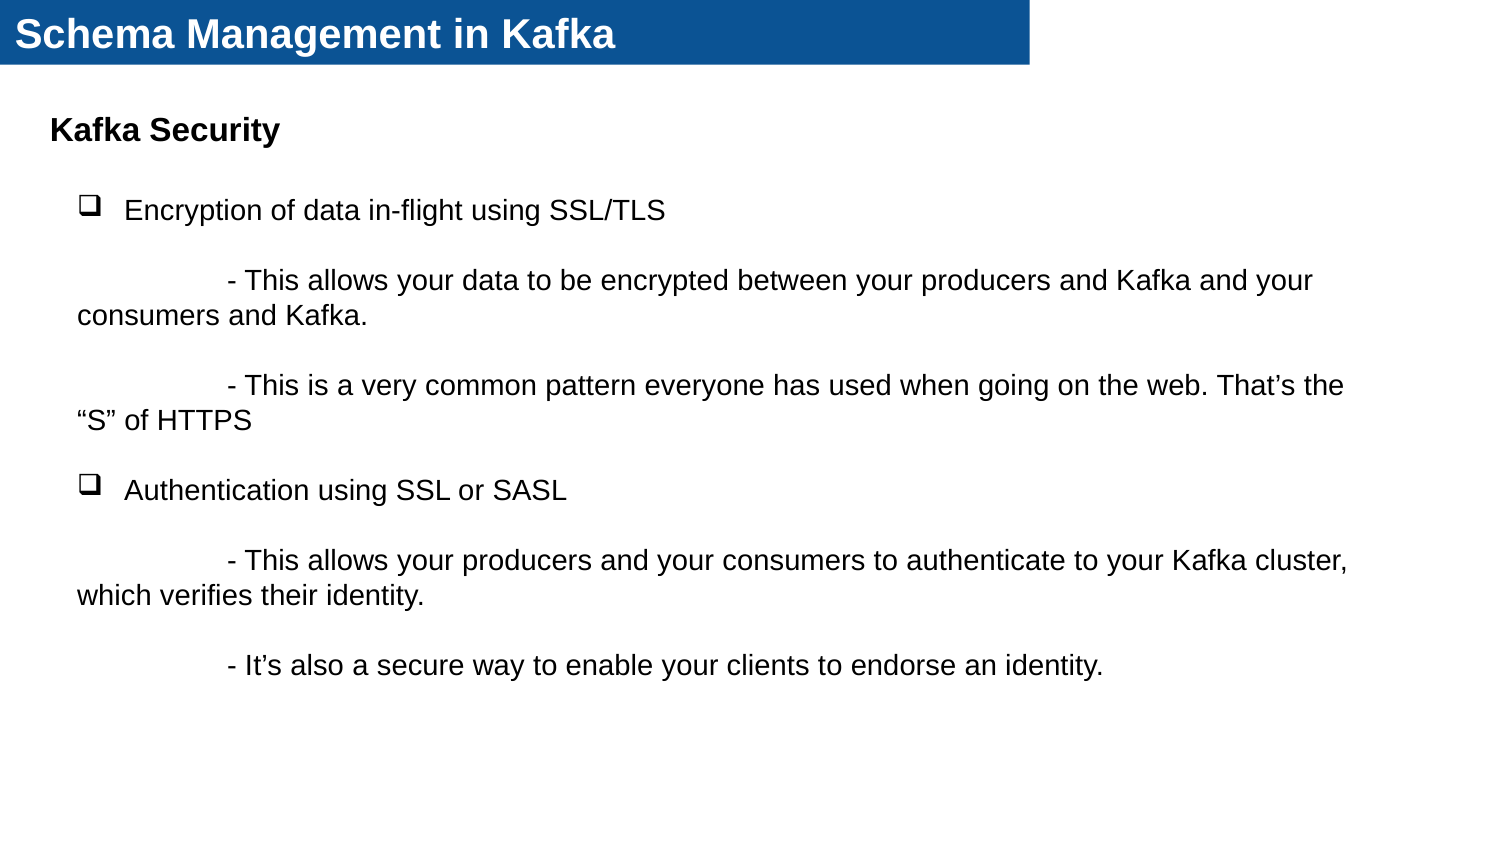

Schema Management in Kafka

Kafka Security
Encryption of data in-flight using SSL/TLS

	- This allows your data to be encrypted between your producers and Kafka and your consumers and Kafka.

	- This is a very common pattern everyone has used when going on the web. That’s the “S” of HTTPS

Authentication using SSL or SASL

	- This allows your producers and your consumers to authenticate to your Kafka cluster, which verifies their identity.

	- It’s also a secure way to enable your clients to endorse an identity.